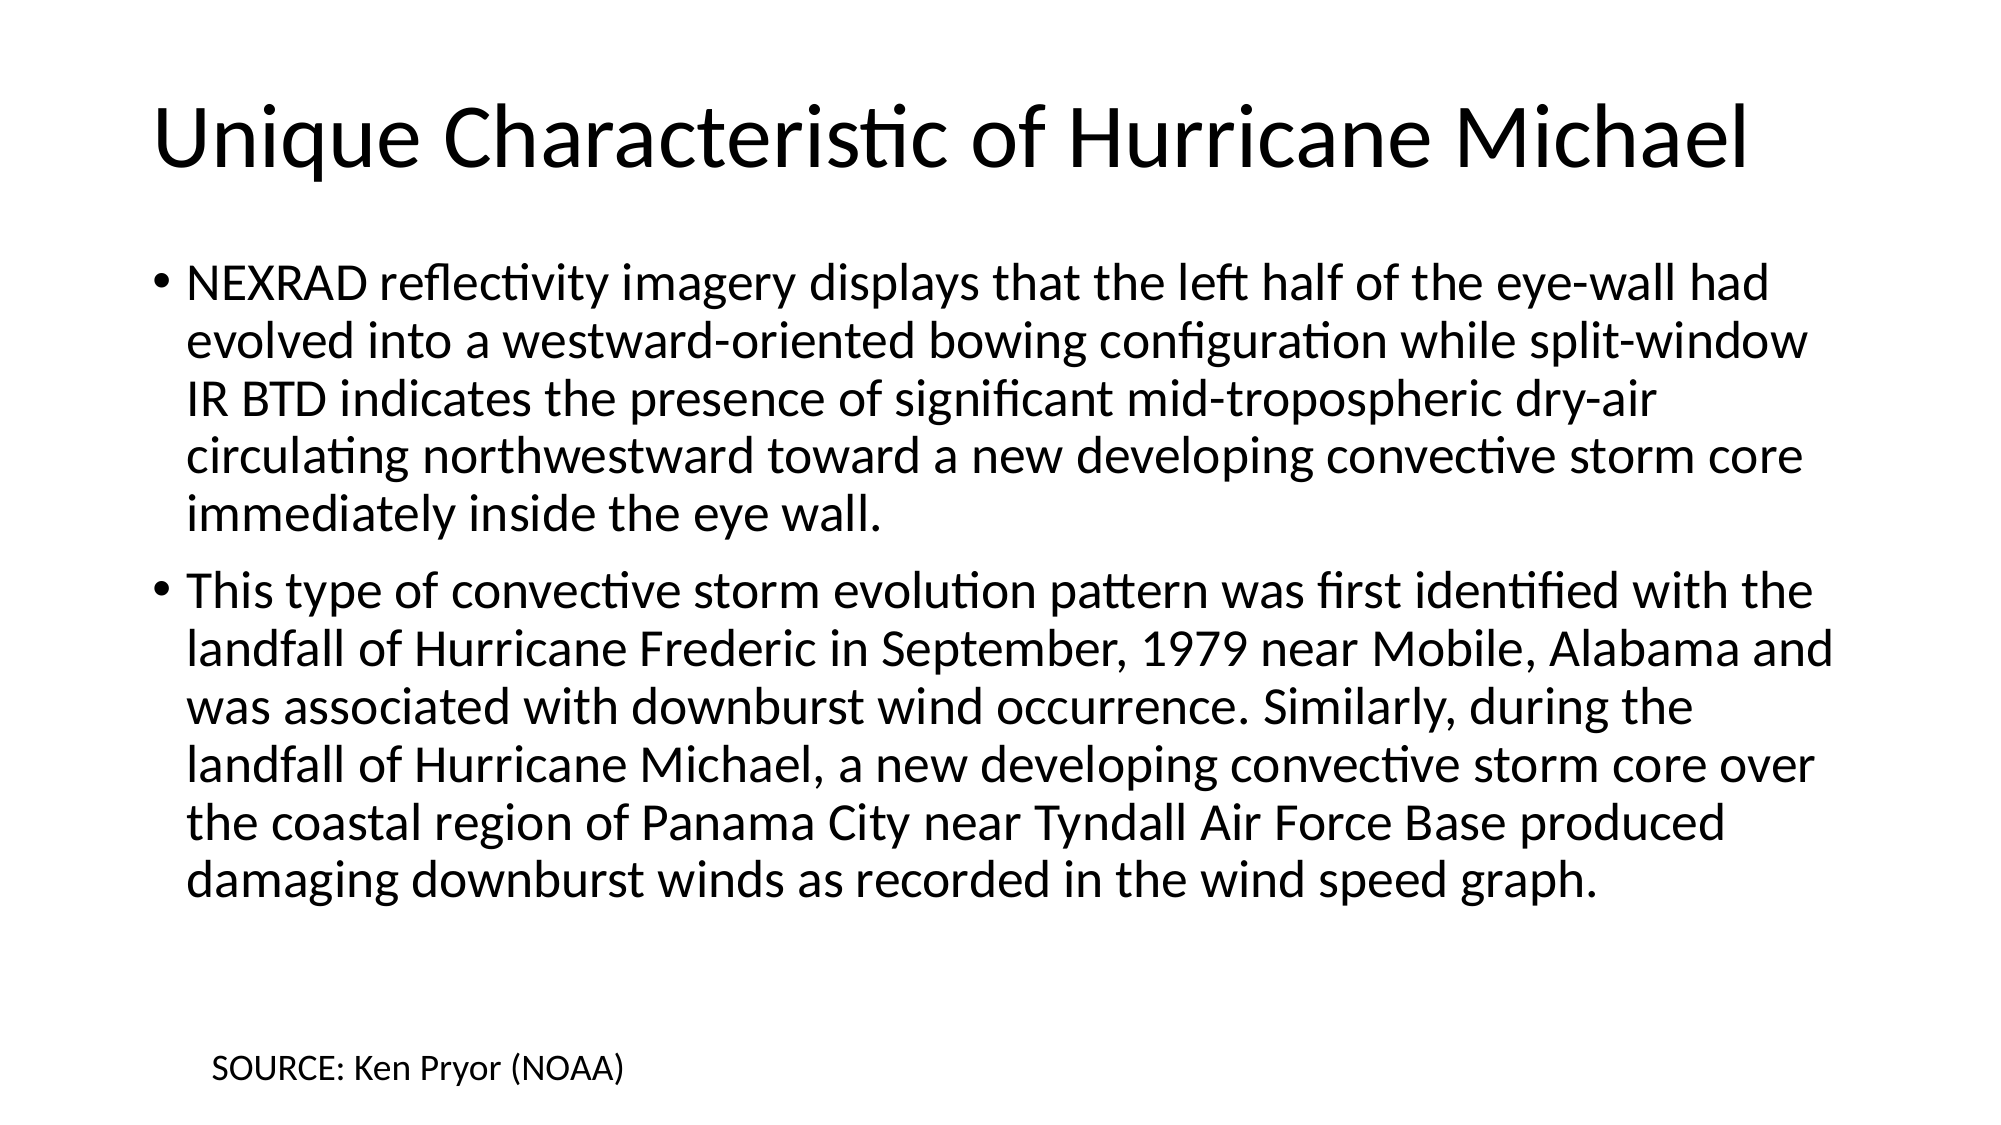

# Unique Characteristic of Hurricane Michael
NEXRAD reflectivity imagery displays that the left half of the eye-wall had evolved into a westward-oriented bowing configuration while split-window IR BTD indicates the presence of significant mid-tropospheric dry-air circulating northwestward toward a new developing convective storm core immediately inside the eye wall.
This type of convective storm evolution pattern was first identified with the landfall of Hurricane Frederic in September, 1979 near Mobile, Alabama and was associated with downburst wind occurrence. Similarly, during the landfall of Hurricane Michael, a new developing convective storm core over the coastal region of Panama City near Tyndall Air Force Base produced damaging downburst winds as recorded in the wind speed graph.

SOURCE: Ken Pryor (NOAA)